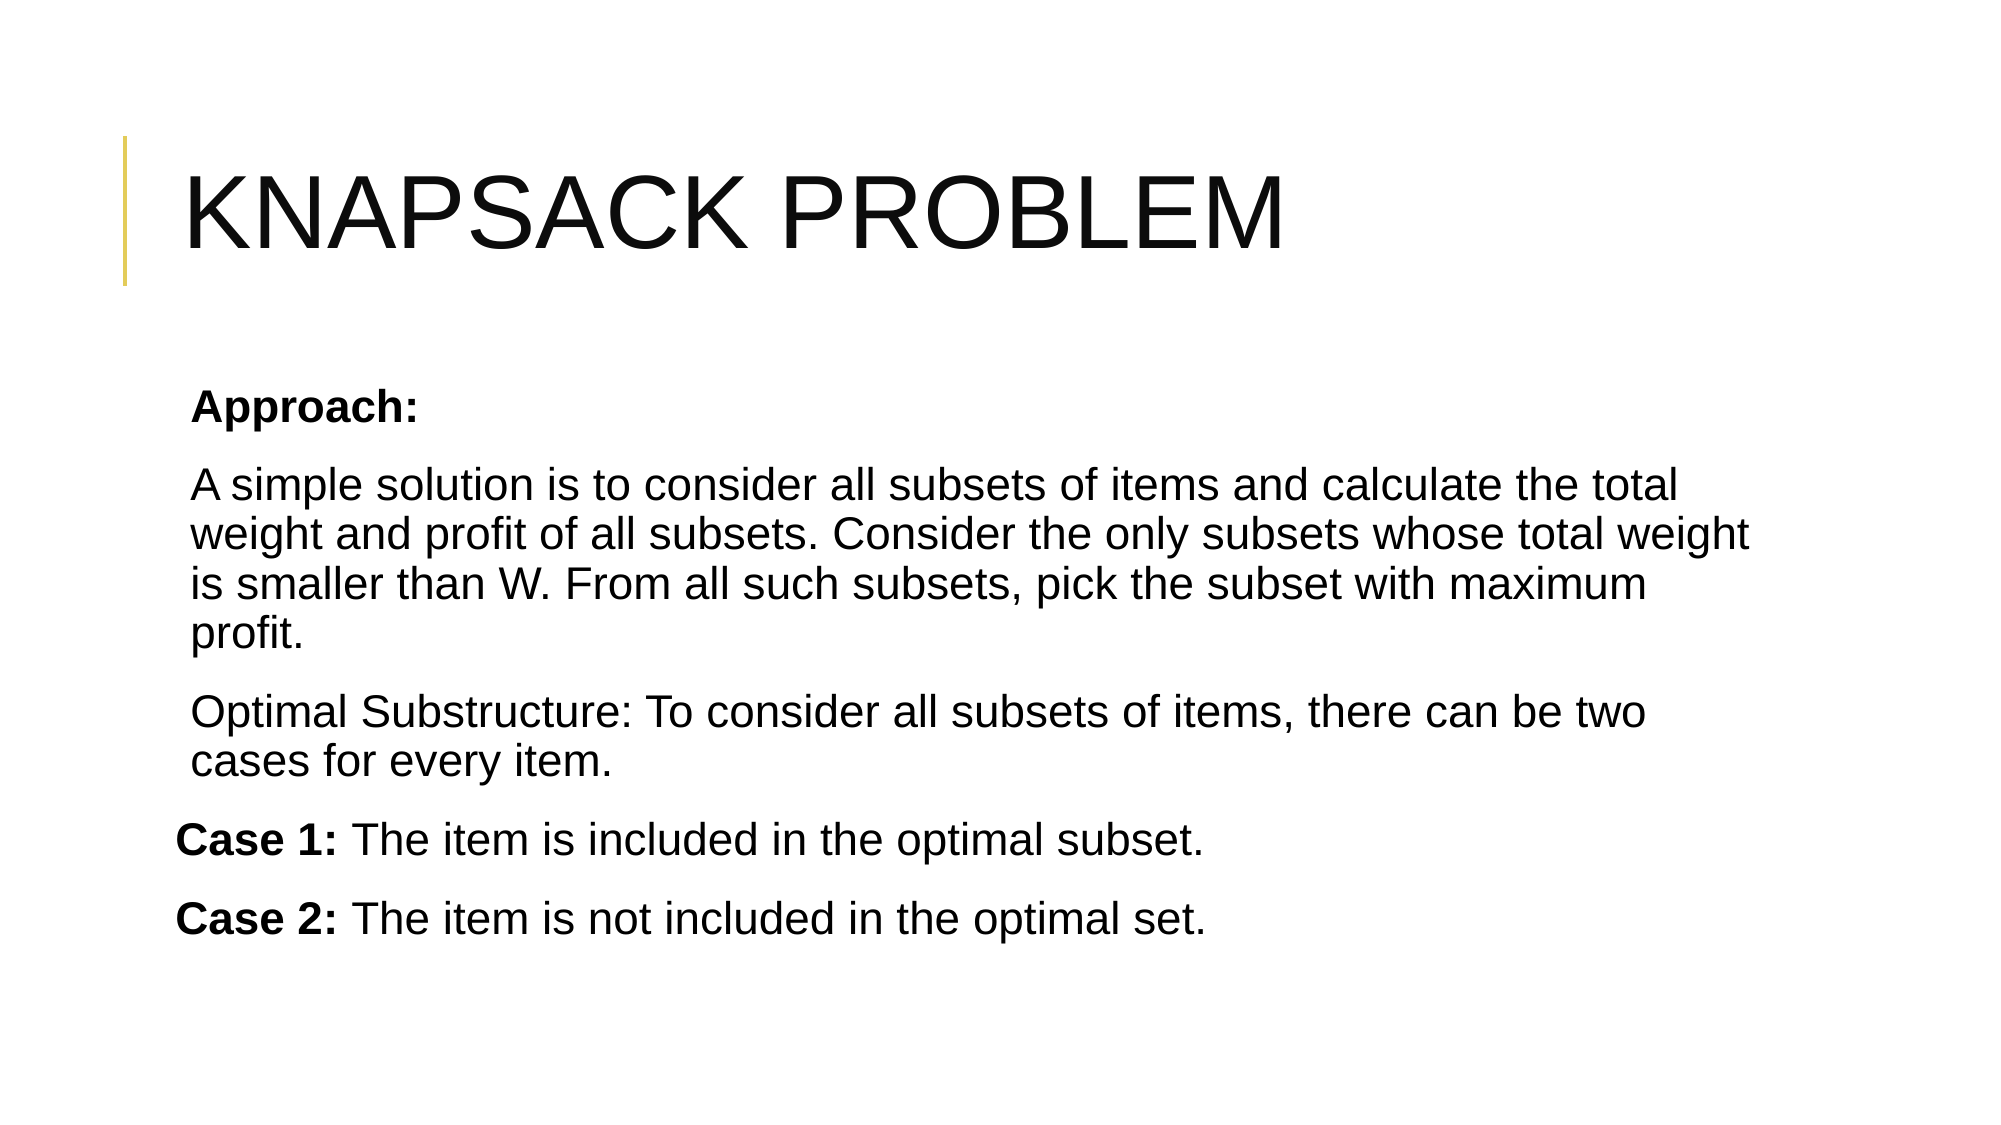

# KNAPSACK PROBLEM
Approach:
A simple solution is to consider all subsets of items and calculate the total weight and profit of all subsets. Consider the only subsets whose total weight is smaller than W. From all such subsets, pick the subset with maximum profit.
Optimal Substructure: To consider all subsets of items, there can be two cases for every item.
Case 1: The item is included in the optimal subset.
Case 2: The item is not included in the optimal set.